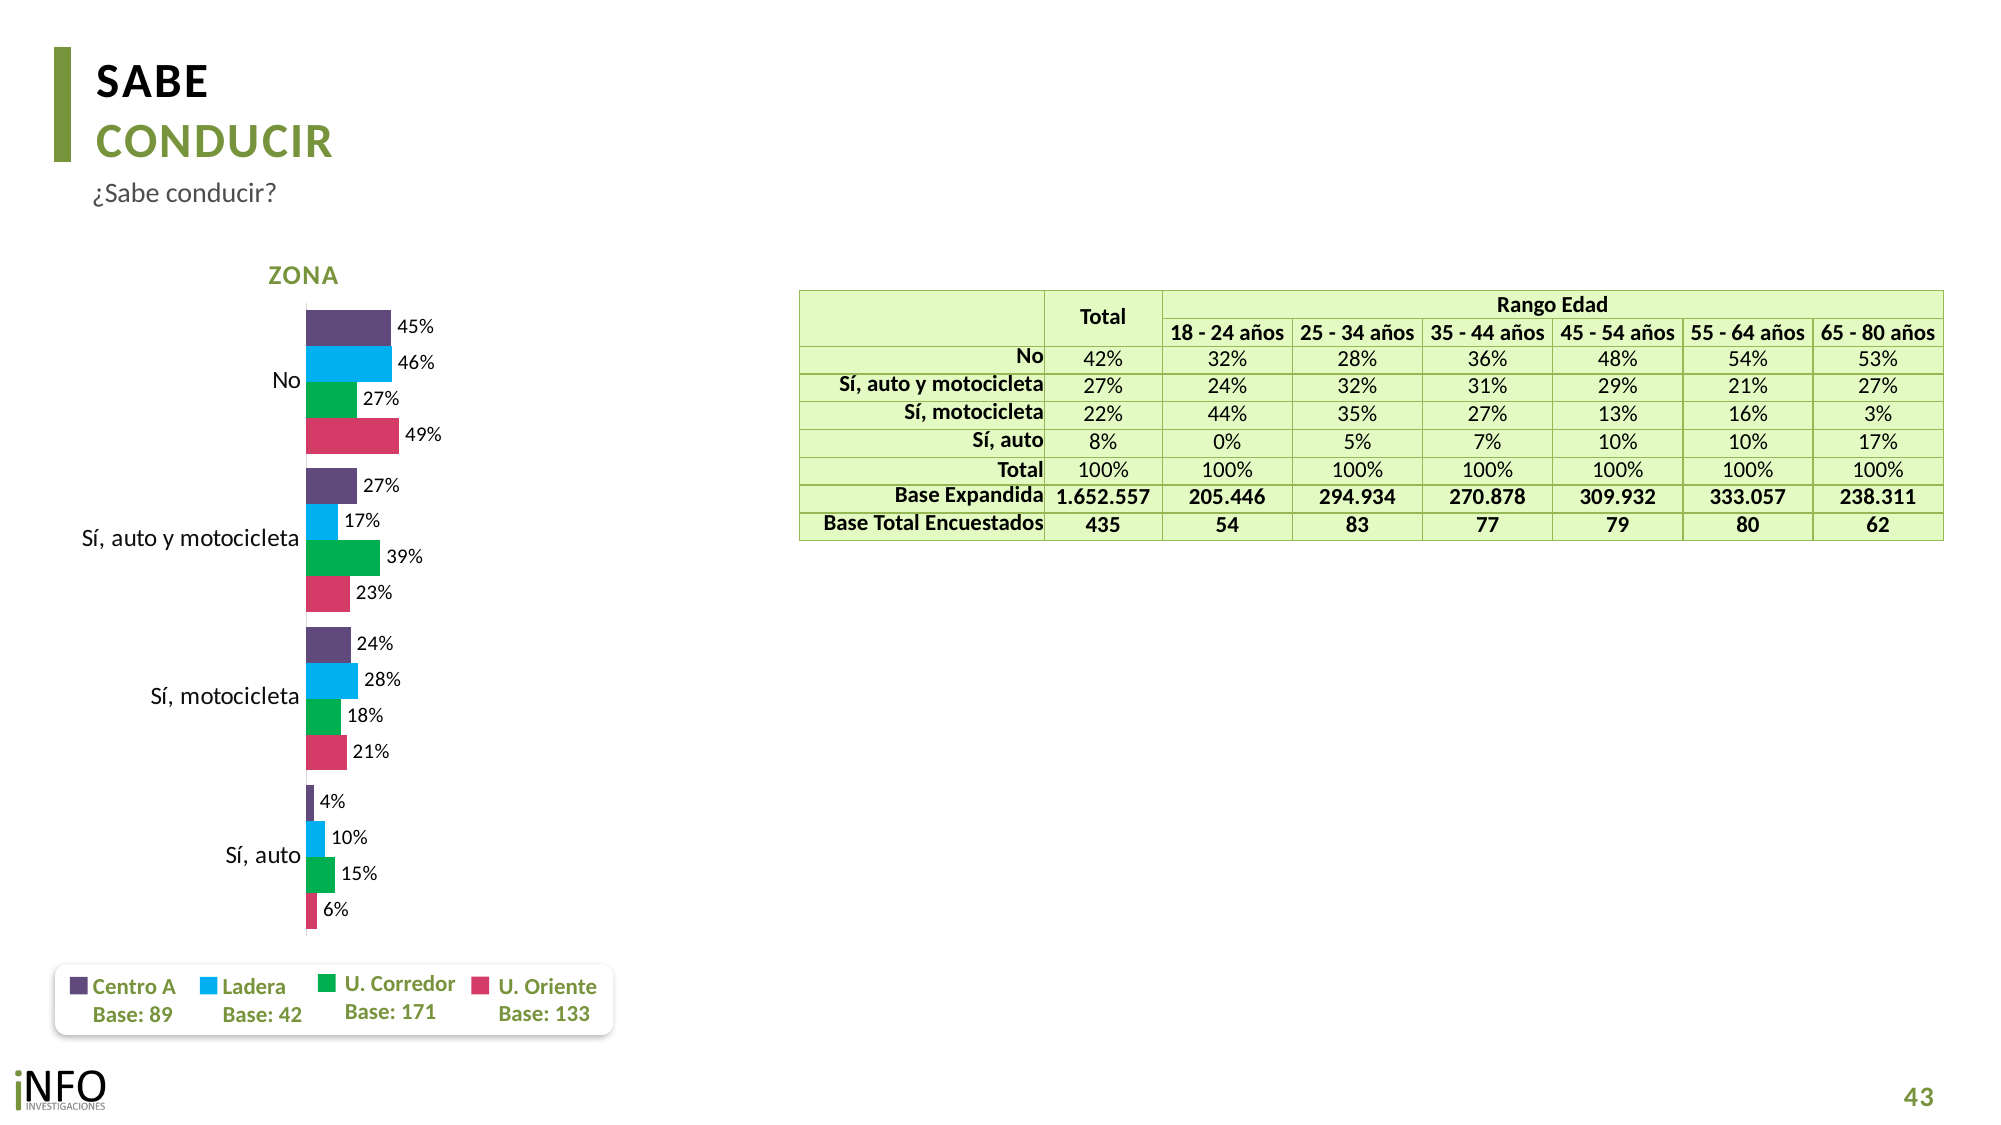

SABE
CONDUCIR

¿Sabe conducir?
ZONA

### Chart

| Category | CA | L | UC | UO |
|---|---|---|---|---|
| No | 0.4522993343131422 | 0.4562549497038452 | 0.26954895306682436 | 0.4948193721823058 |
| Sí, auto y motocicleta | 0.27102636757872944 | 0.16739855171031248 | 0.3944188313742305 | 0.23225397448624915 |
| Sí, motocicleta | 0.23686667527616398 | 0.2758073155064621 | 0.18400787657877032 | 0.21496951432968966 |
| Sí, auto | 0.03980762283196578 | 0.10053918307938066 | 0.15202433898017637 | 0.05795713900175695 |
|  | Total | Rango Edad |  |  |  |  |  |
| --- | --- | --- | --- | --- | --- | --- | --- |
|  |  | 18 - 24 años | 25 - 34 años | 35 - 44 años | 45 - 54 años | 55 - 64 años | 65 - 80 años |
| No | 42% | 32% | 28% | 36% | 48% | 54% | 53% |
| Sí, auto y motocicleta | 27% | 24% | 32% | 31% | 29% | 21% | 27% |
| Sí, motocicleta | 22% | 44% | 35% | 27% | 13% | 16% | 3% |
| Sí, auto | 8% | 0% | 5% | 7% | 10% | 10% | 17% |
| Total | 100% | 100% | 100% | 100% | 100% | 100% | 100% |
| Base Expandida | 1.652.557 | 205.446 | 294.934 | 270.878 | 309.932 | 333.057 | 238.311 |
| Base Total Encuestados | 435 | 54 | 83 | 77 | 79 | 80 | 62 |
U. Corredor
Base: 171
U. Oriente
Base: 133

Centro A
Base: 89
Ladera
Base: 42

43